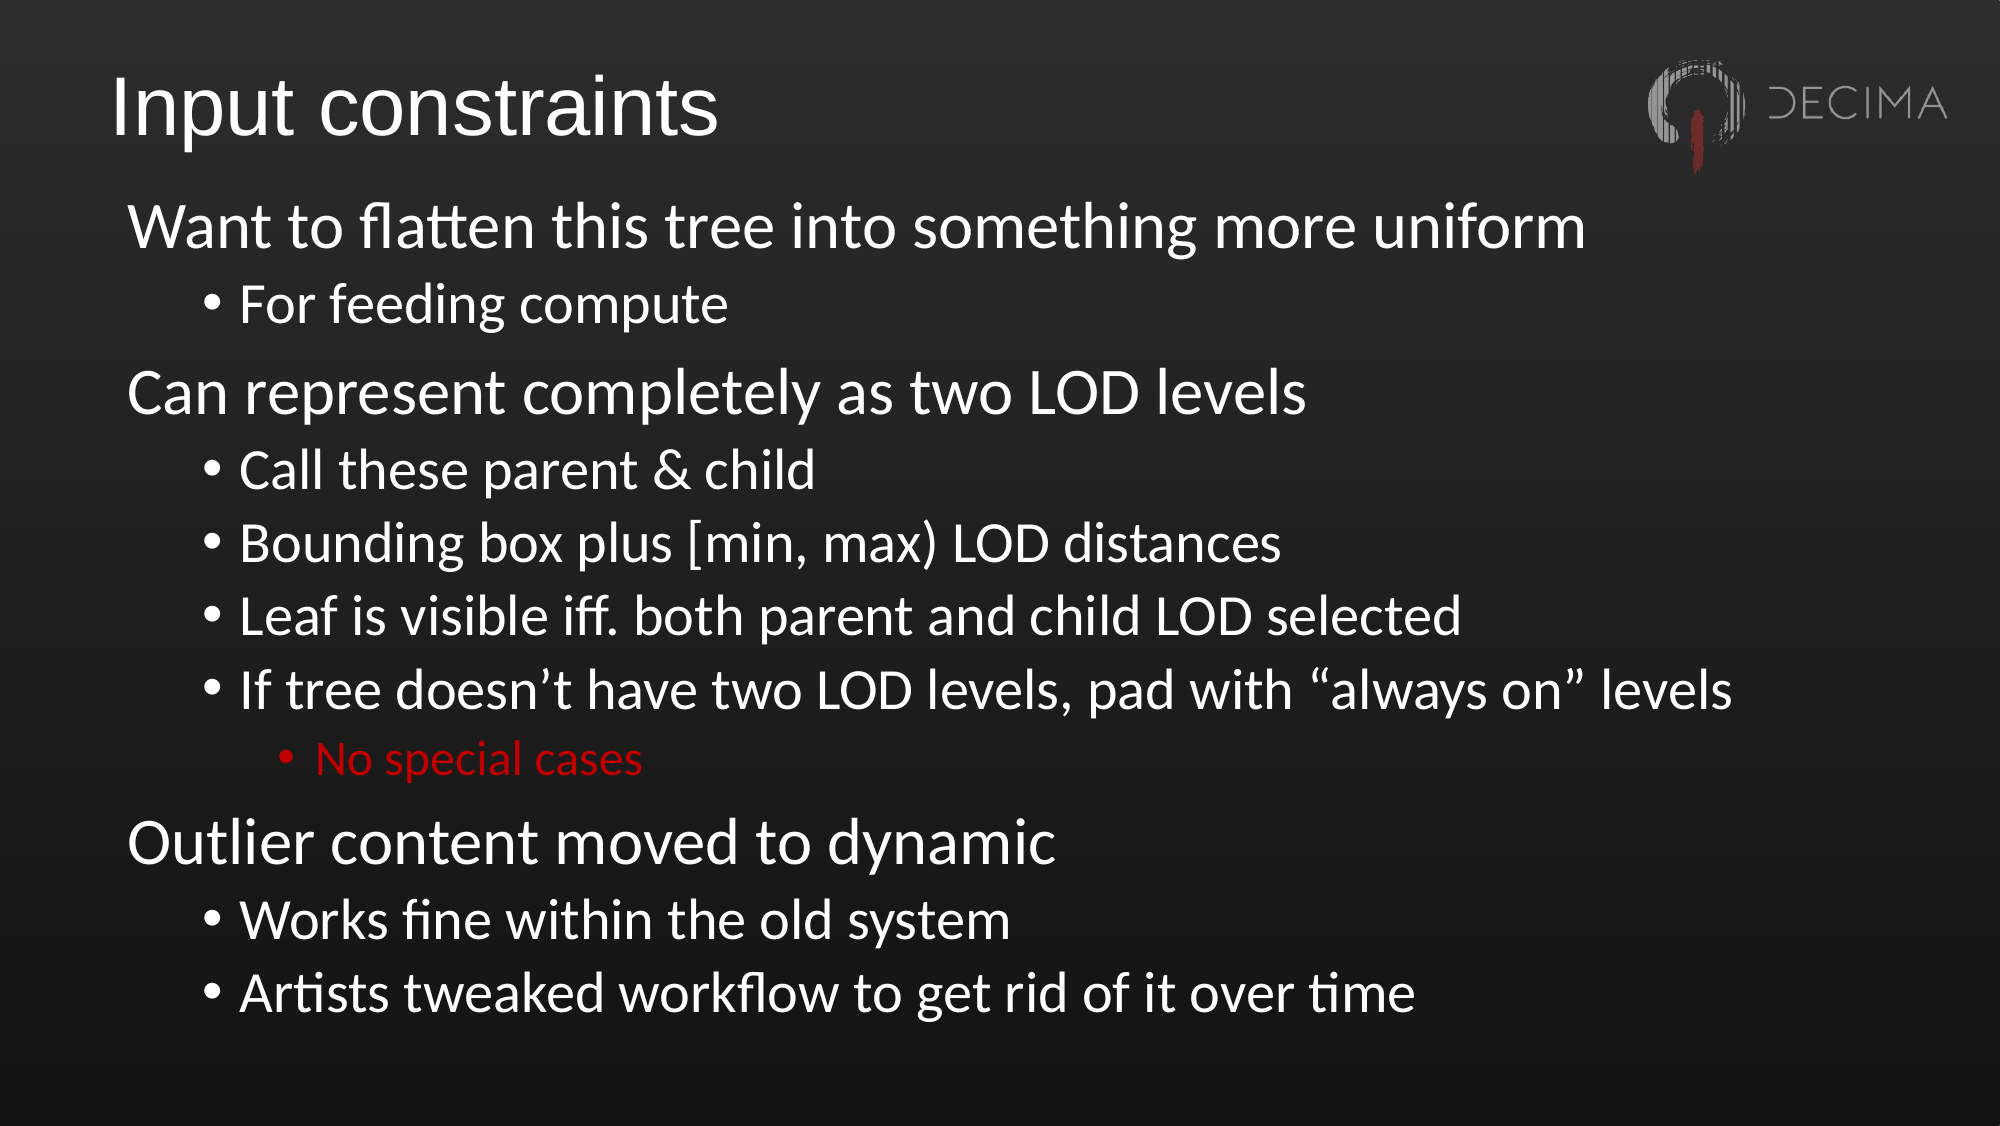

# Input constraints
Want to flatten this tree into something more uniform
For feeding compute
Can represent completely as two LOD levels
Call these parent & child
Bounding box plus [min, max) LOD distances
Leaf is visible iff. both parent and child LOD selected
If tree doesn’t have two LOD levels, pad with “always on” levels
No special cases
Outlier content moved to dynamic
Works fine within the old system
Artists tweaked workflow to get rid of it over time